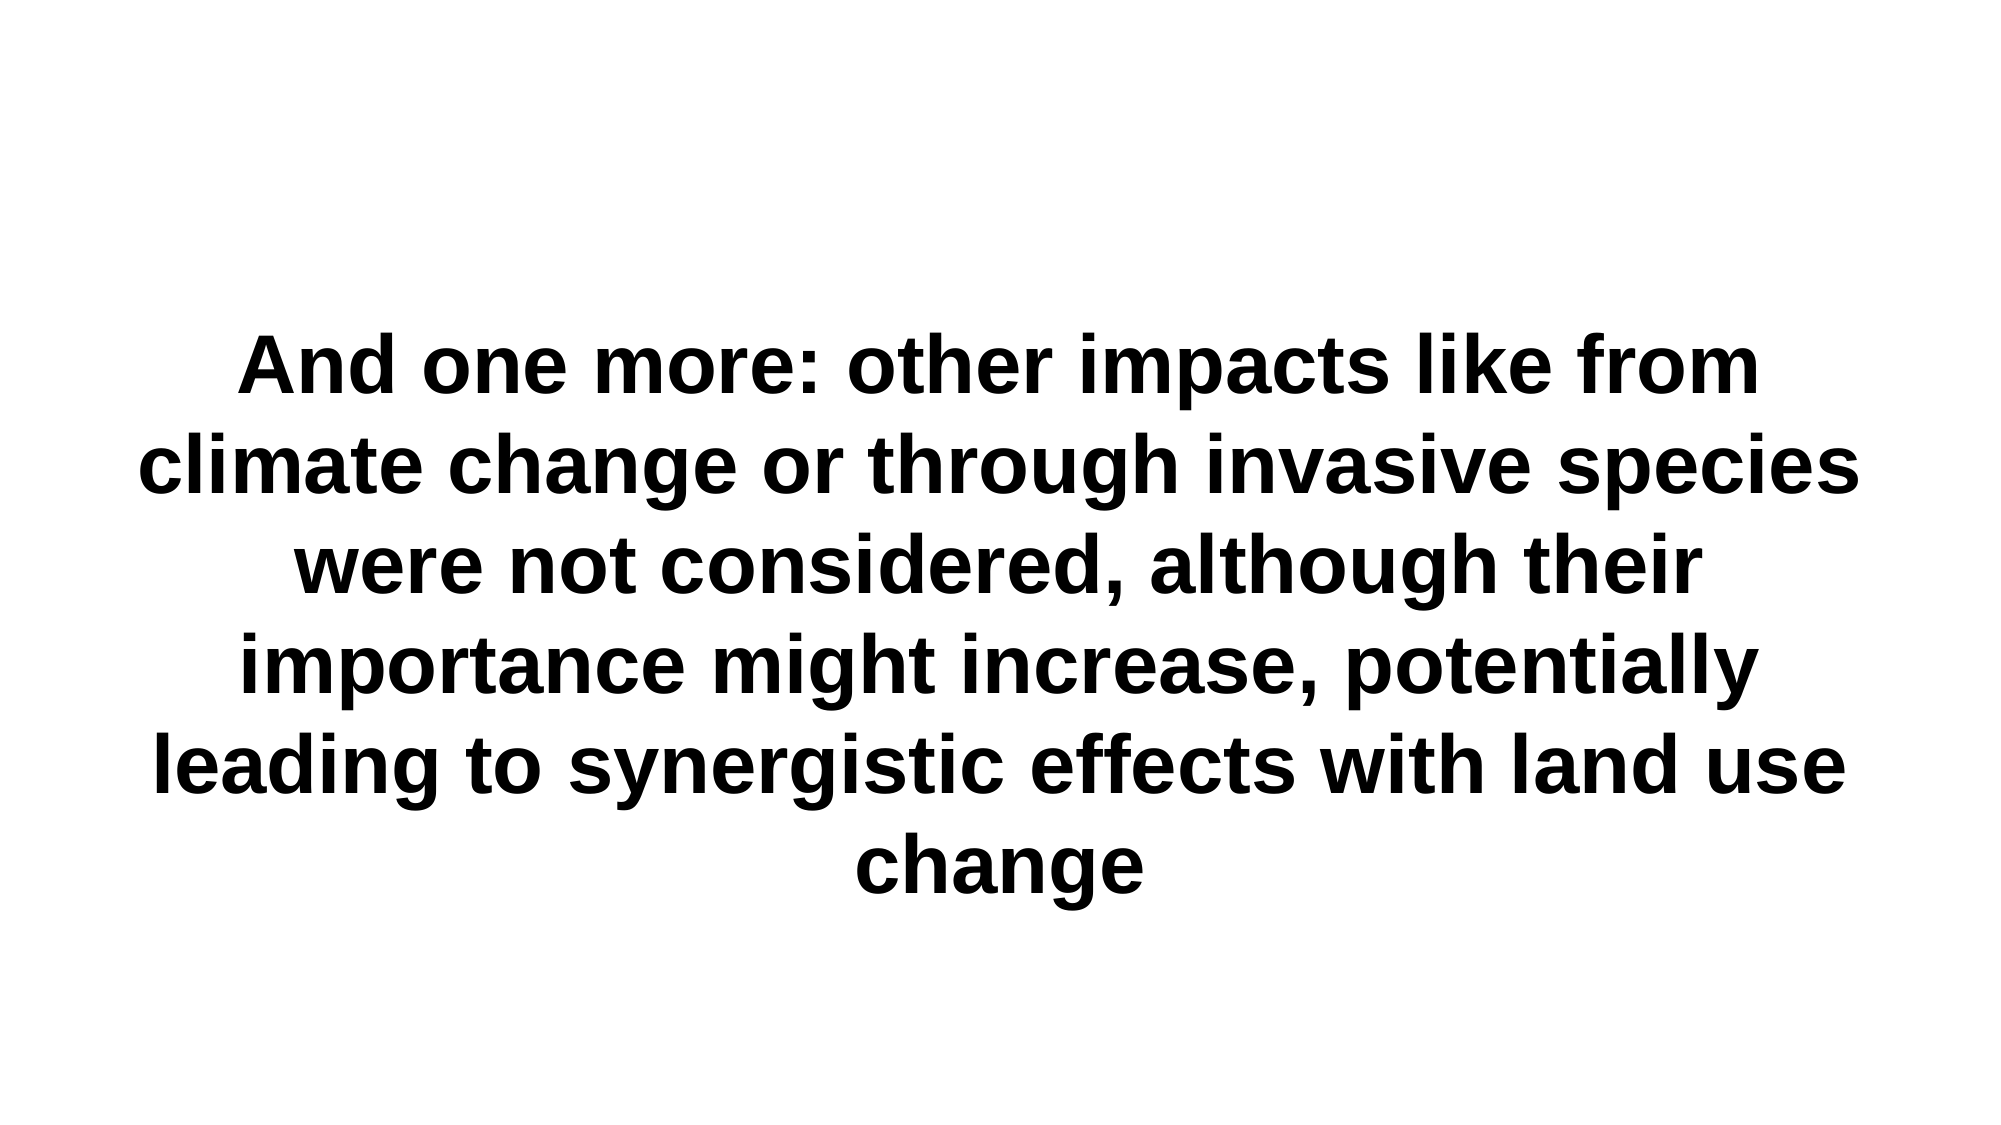

And one more: other impacts like from climate change or through invasive species were not considered, although their importance might increase, potentially leading to synergistic effects with land use change